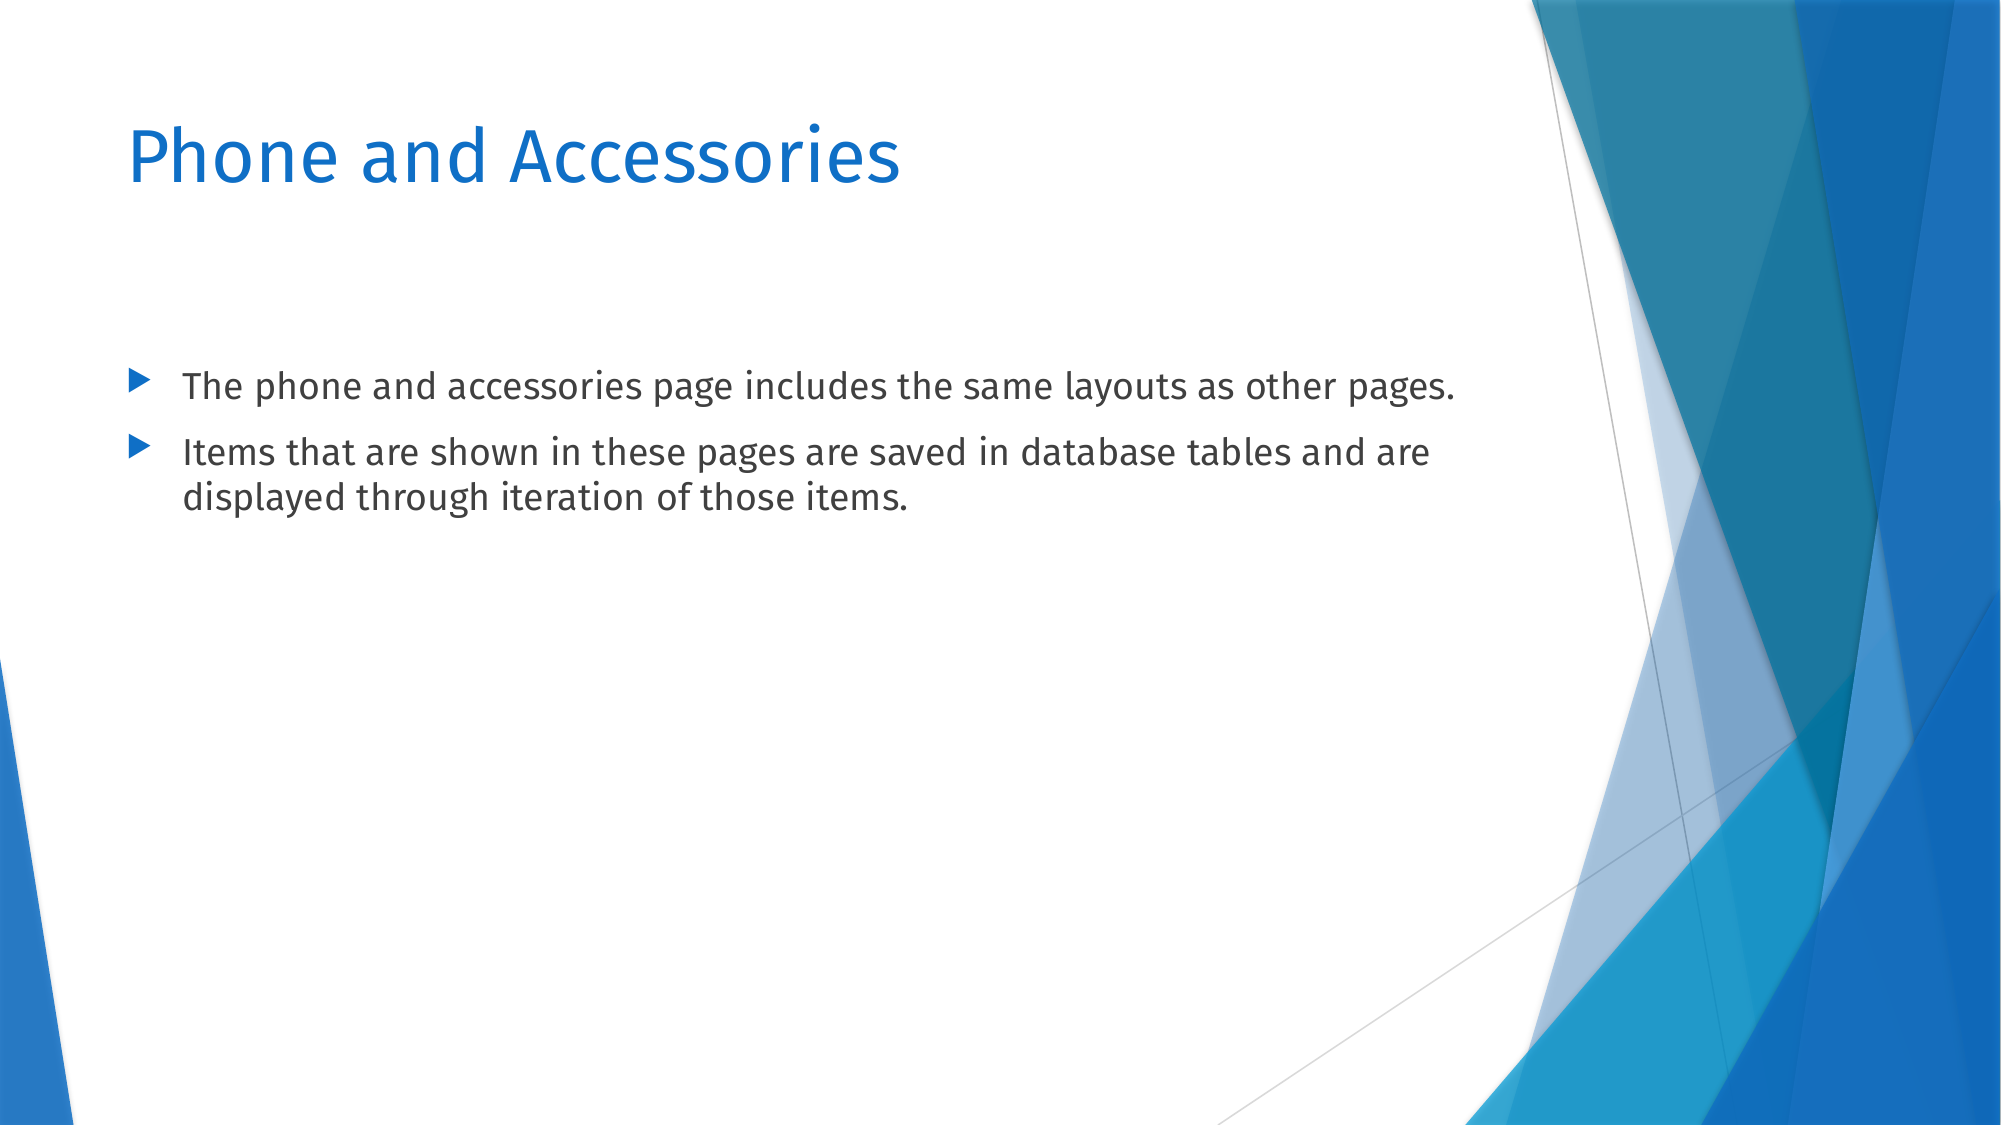

# Phone and Accessories
The phone and accessories page includes the same layouts as other pages.
Items that are shown in these pages are saved in database tables and are displayed through iteration of those items.